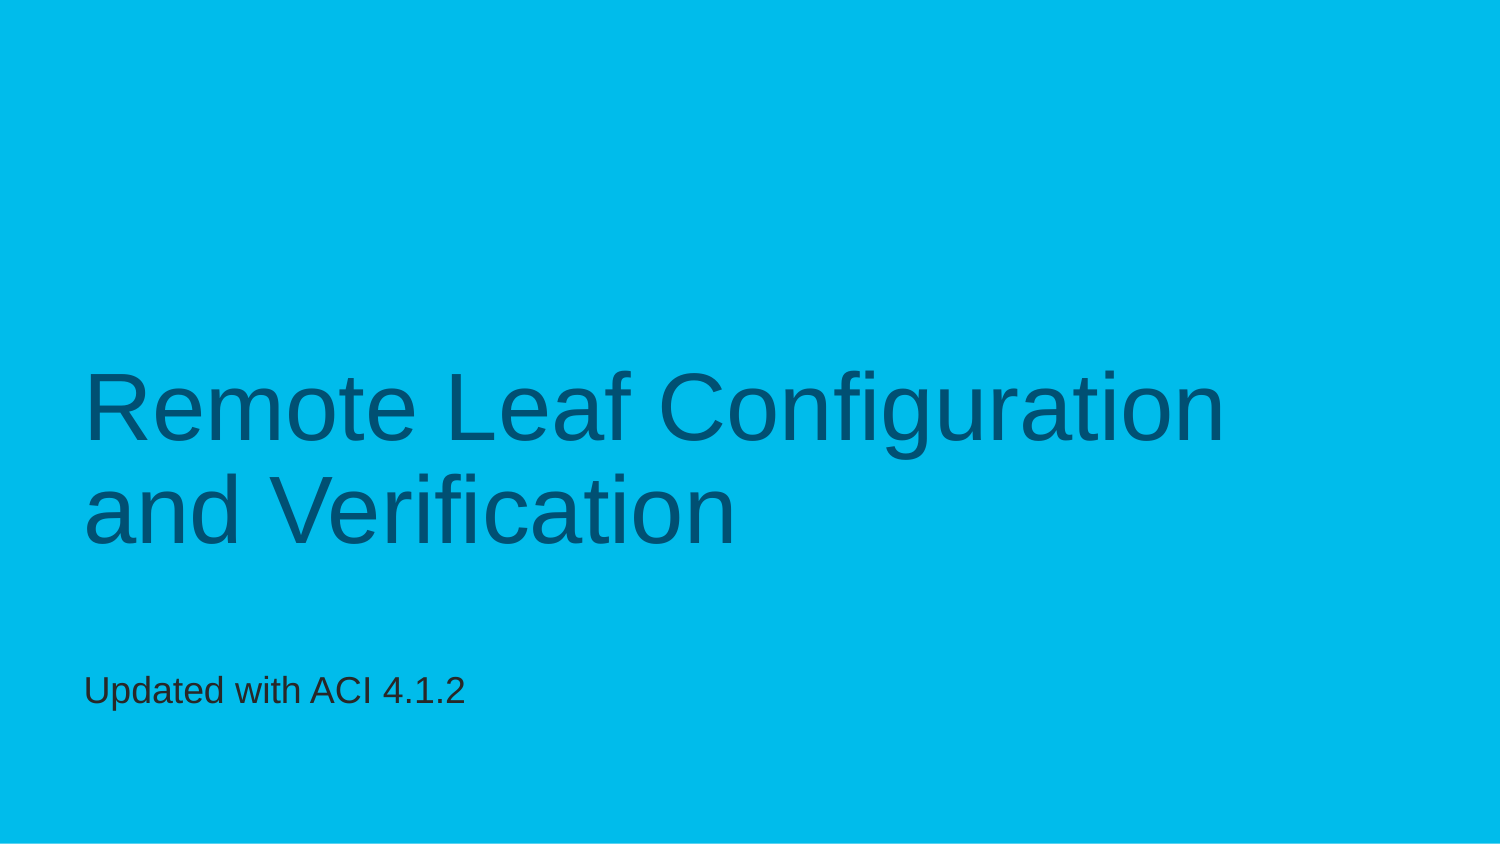

# Remote Leaf Configuration and Verification
Updated with ACI 4.1.2